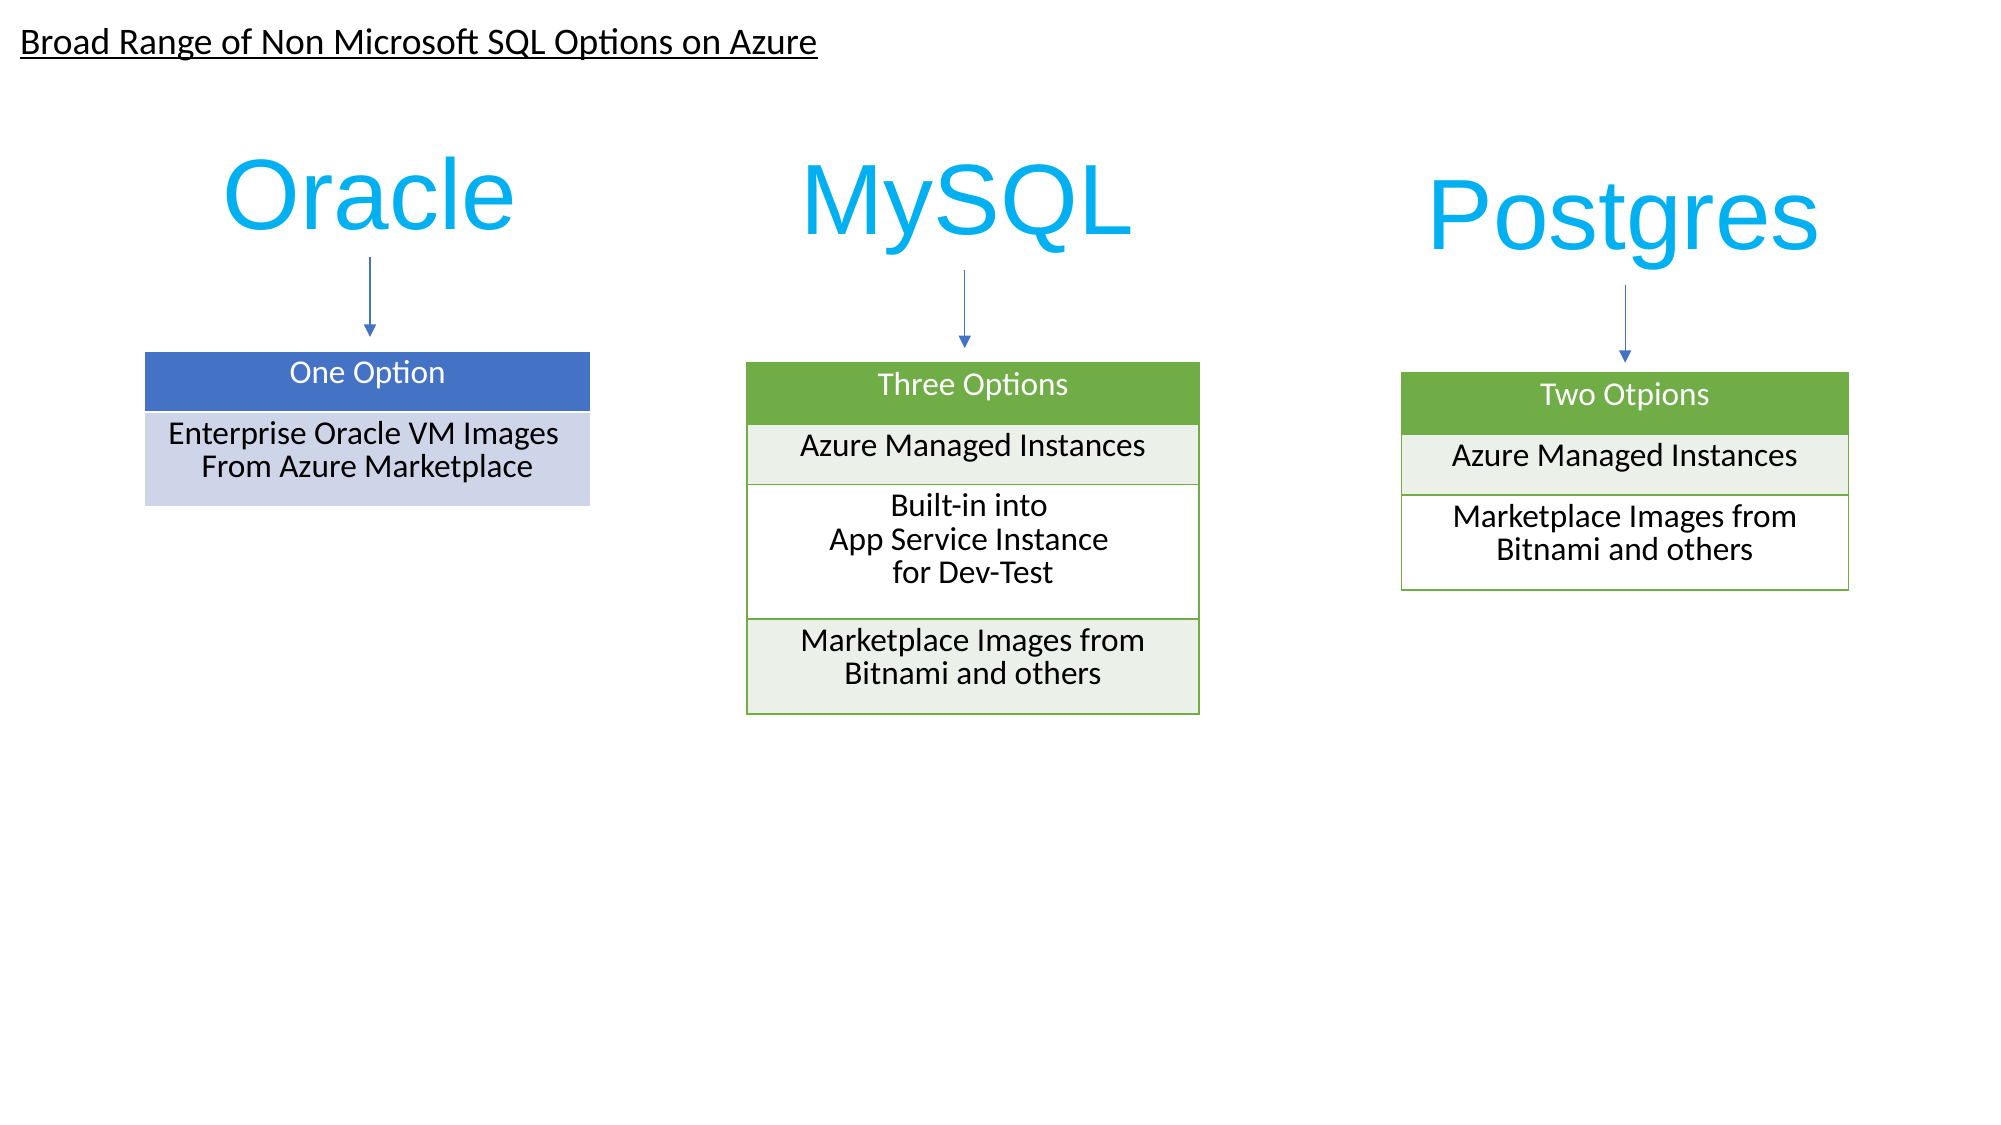

Broad Range of Non Microsoft SQL Options on Azure
Oracle
MySQL
Postgres
| One Option |
| --- |
| Enterprise Oracle VM Images From Azure Marketplace |
| Three Options |
| --- |
| Azure Managed Instances |
| Built-in into App Service Instance for Dev-Test |
| Marketplace Images from Bitnami and others |
| Two Otpions |
| --- |
| Azure Managed Instances |
| Marketplace Images from Bitnami and others |